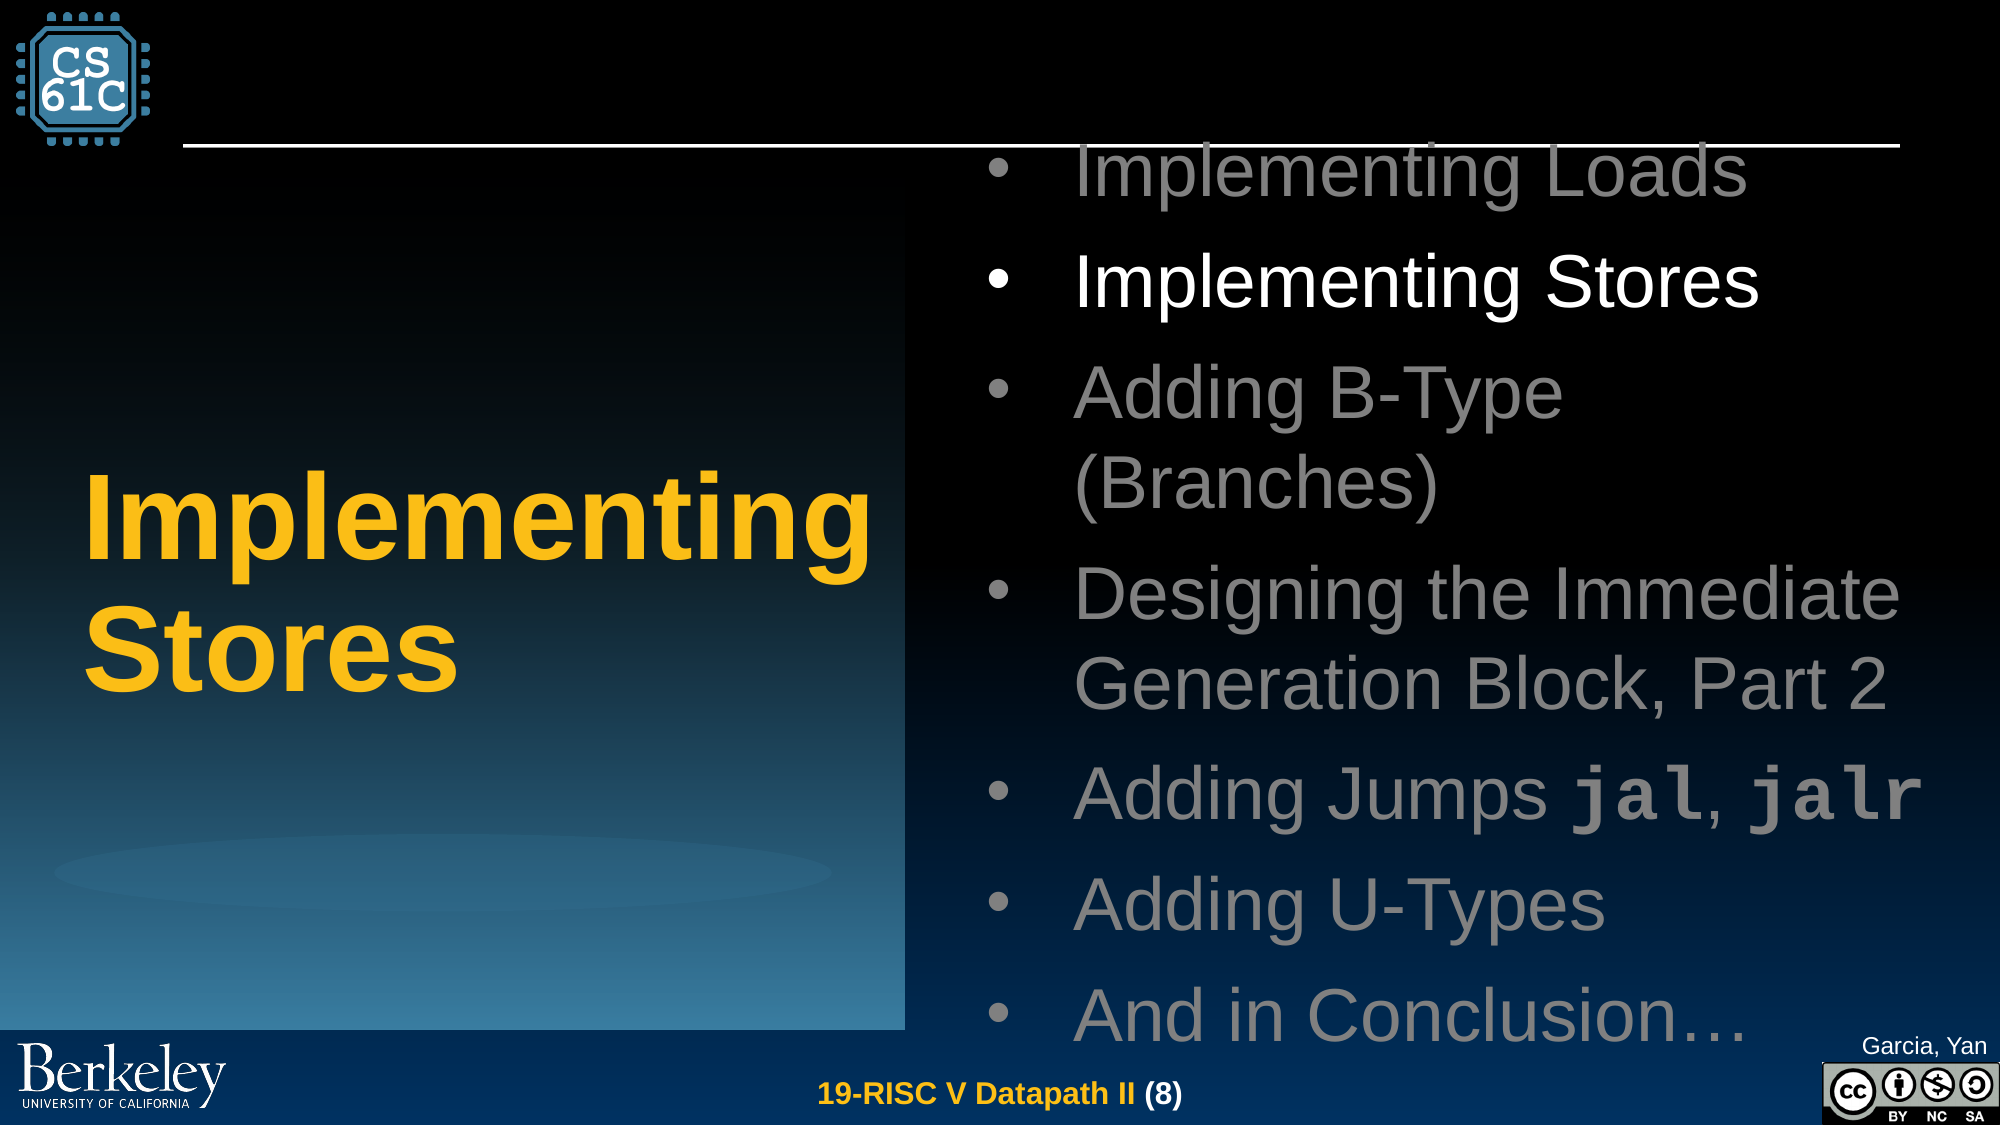

# Implementing Stores
Implementing Loads
Implementing Stores
Adding B-Type (Branches)
Designing the Immediate Generation Block, Part 2
Adding Jumps jal, jalr
Adding U-Types
And in Conclusion…